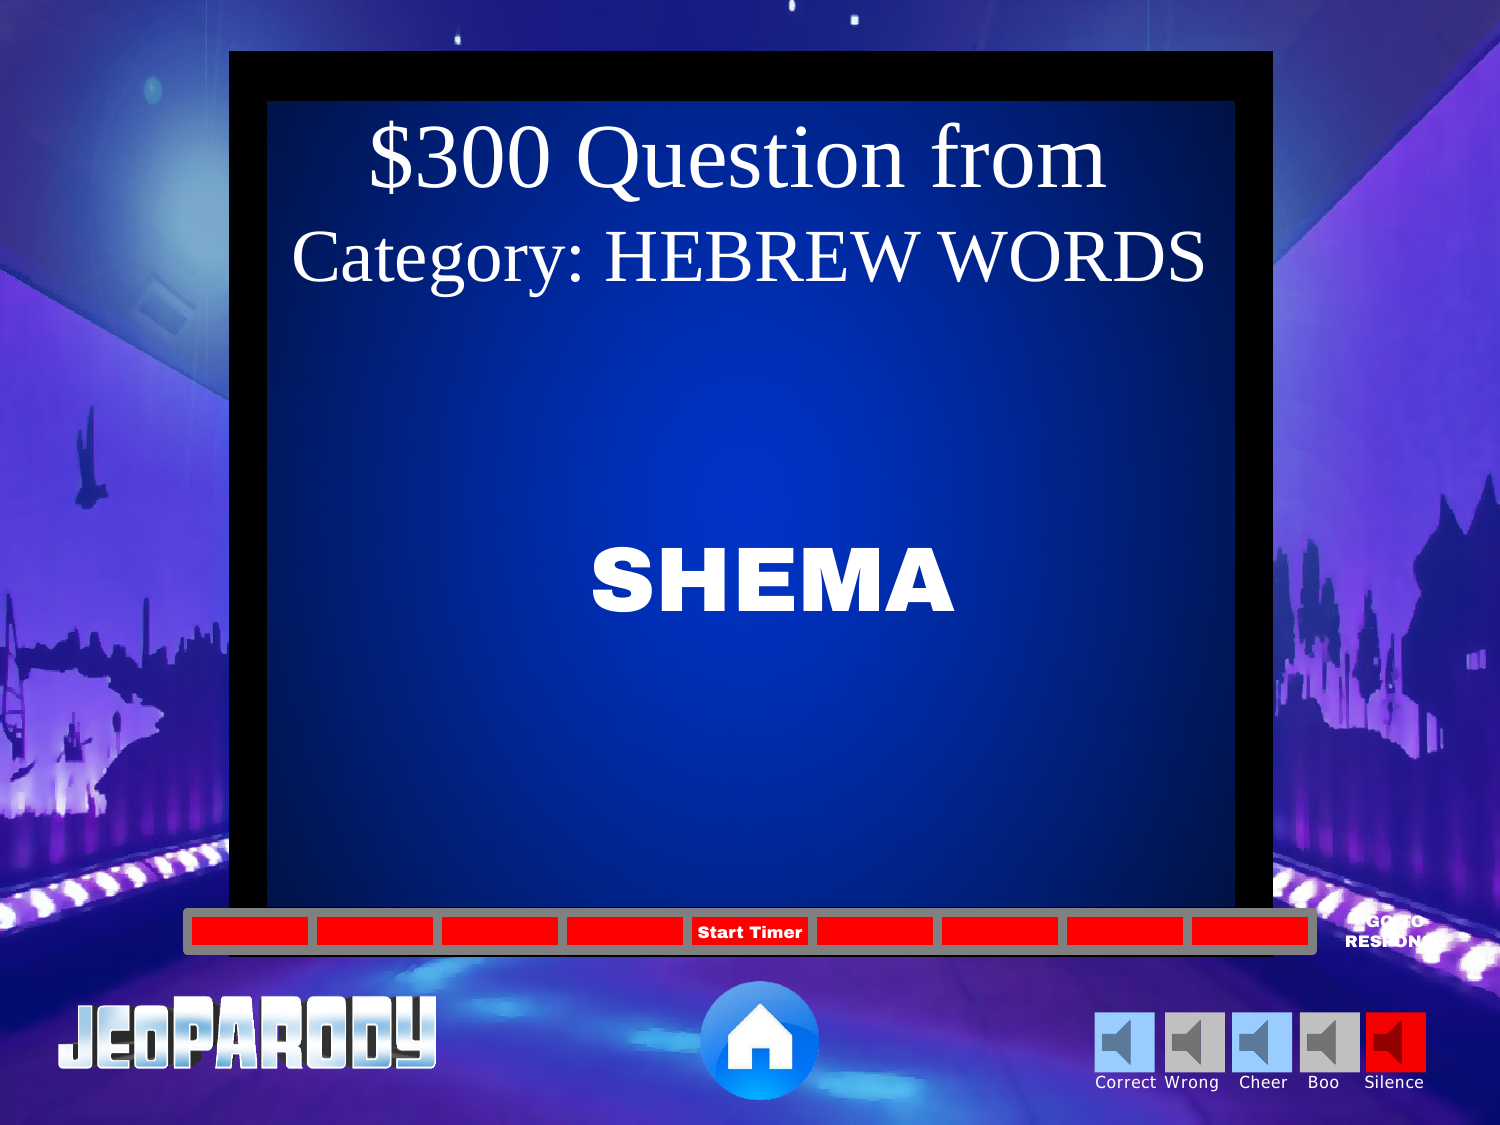

$300 Question from
Category: HEBREW WORDS
SHEMA